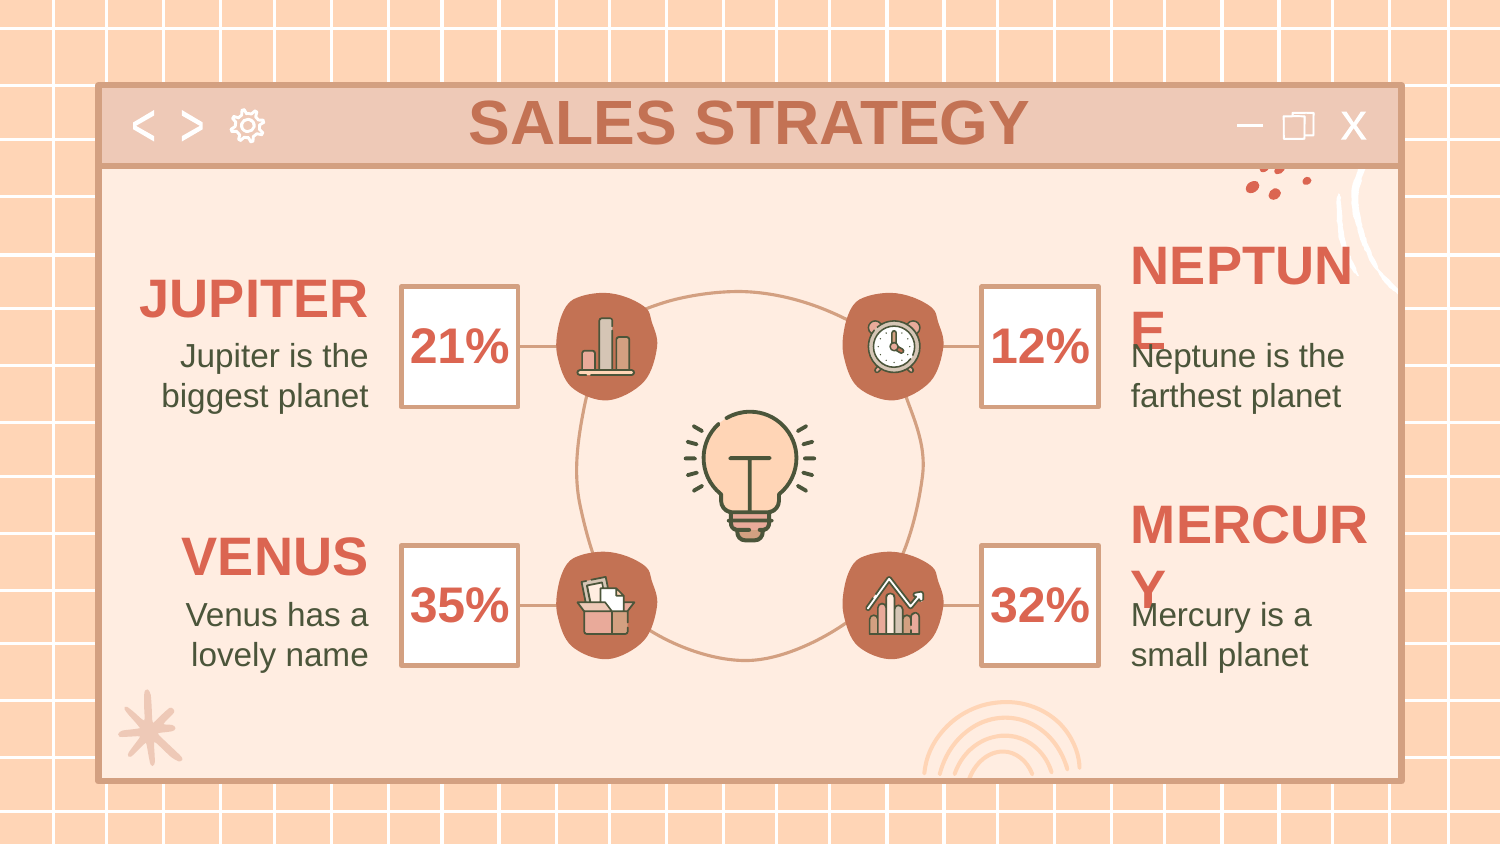

# SALES STRATEGY
JUPITER
NEPTUNE
21%
12%

Jupiter is the biggest planet
Neptune is the farthest planet

VENUS
MERCURY
35%
32%

Venus has a lovely name
Mercury is a small planet